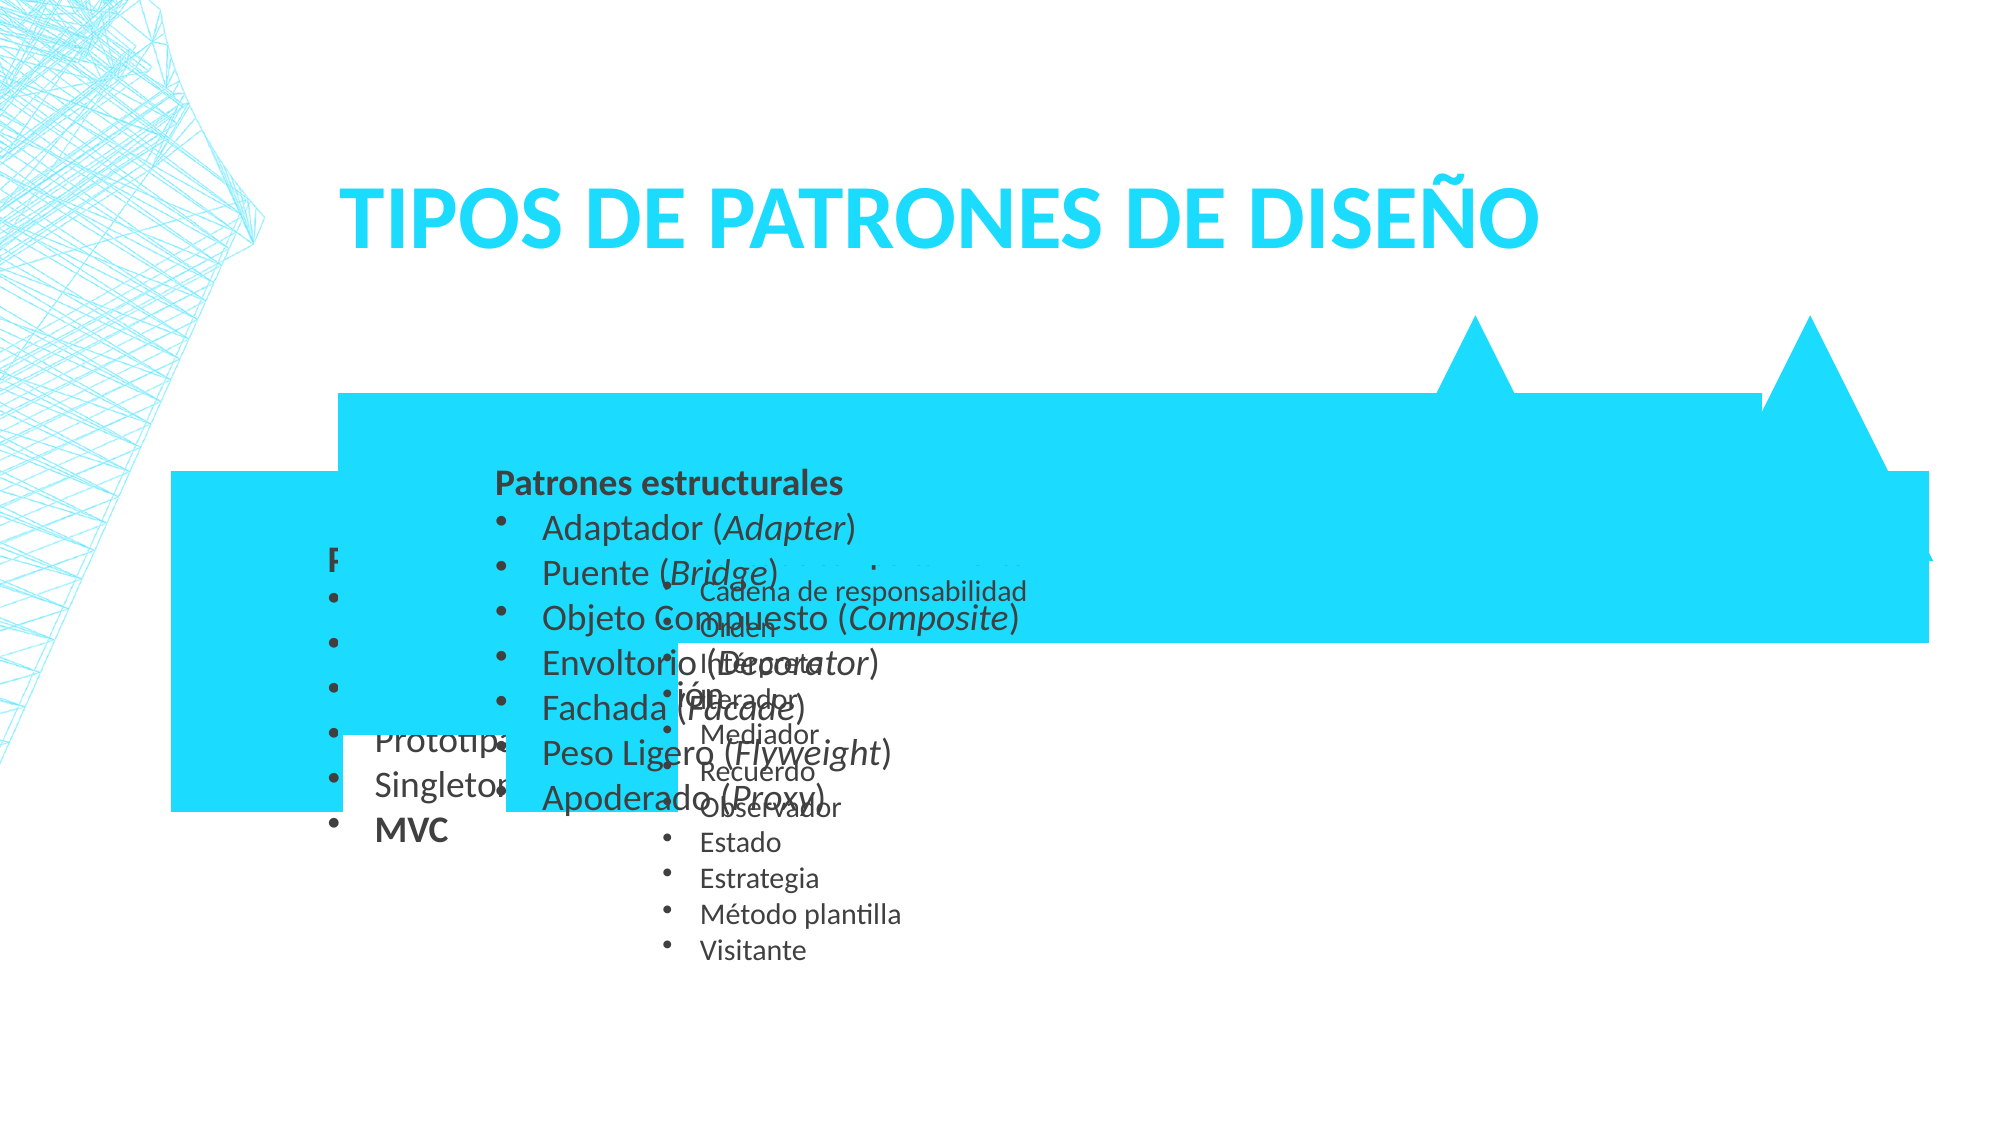

# Tipos de PatronES de diseño
Patrones creacionales
Patrones de comportamiento
Cadena de responsabilidad
Adaptador (Adapter)
Patrones estructurales
Orden
Intérprete
Iterador
Mediador
Recuerdo
Observador
Estado
Estrategia
Método plantilla
Visitante
Puente (Bridge)
Objeto Compuesto (Composite)
Envoltorio (Decorator)
Peso Ligero (Flyweight)
Apoderado (Proxy)
Fábrica
Abstracta
Prototipado
Singleton
MVC